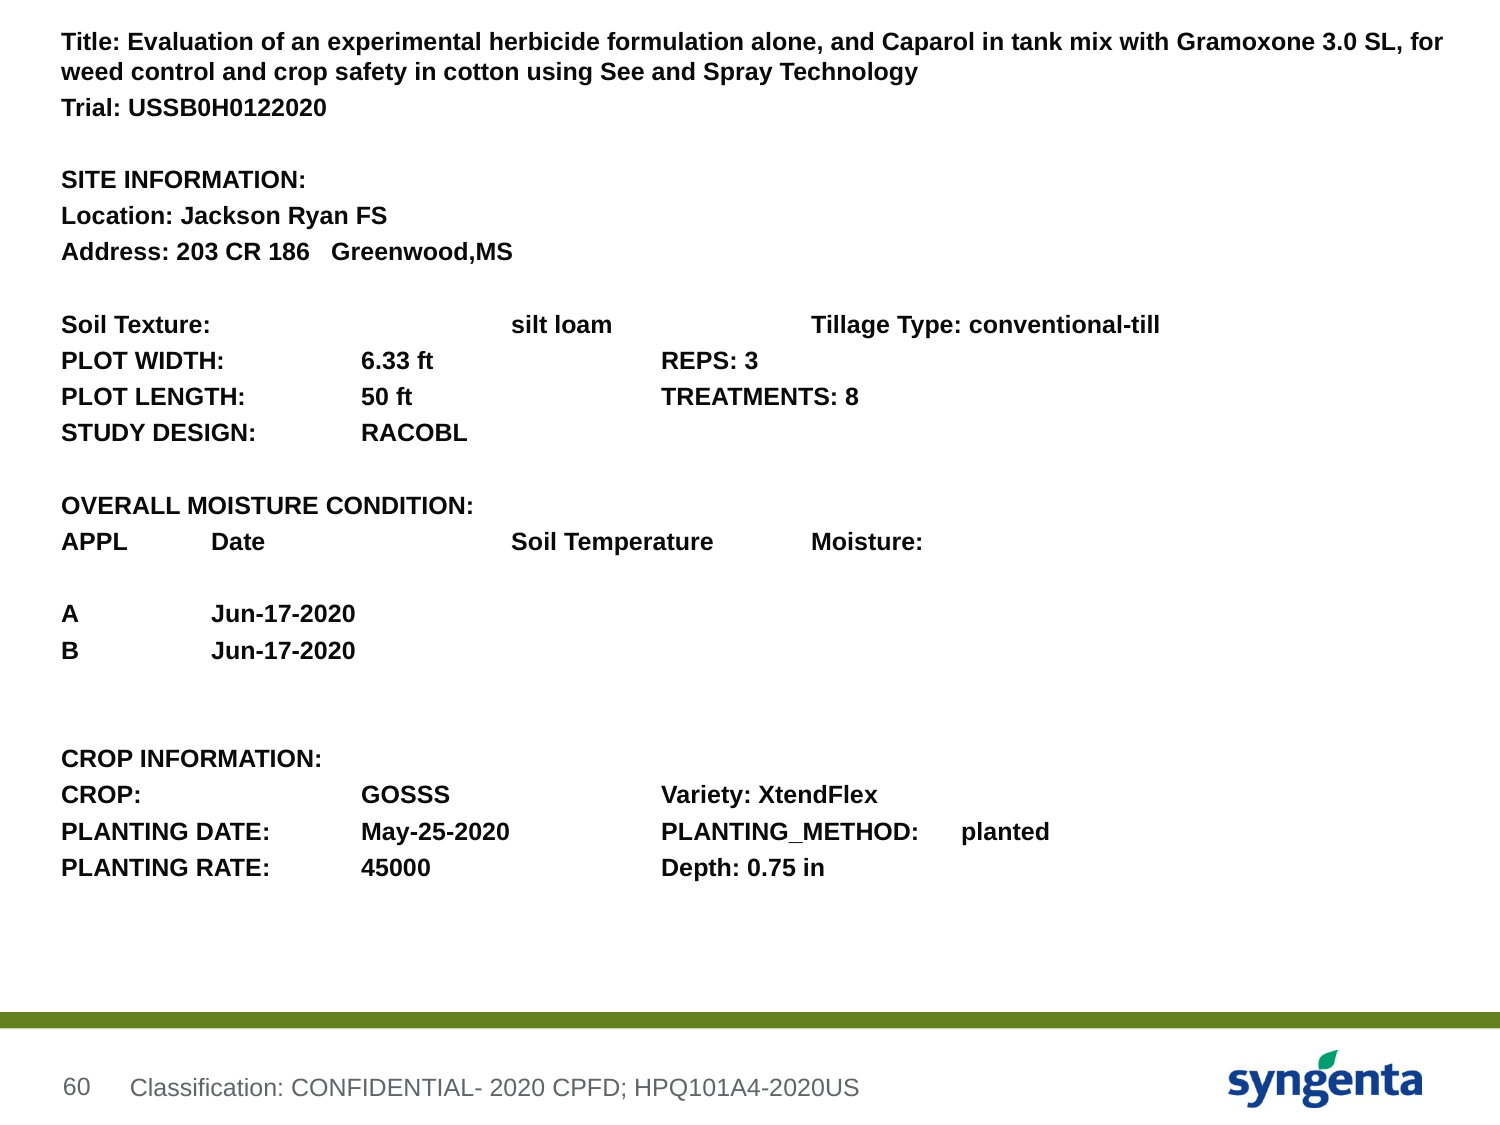

Title: Evaluation of an experimental herbicide formulation alone, and Caparol in tank mix with Gramoxone 3.0 SL, for weed control and crop safety in cotton using See and Spray Technology
Trial: USSB0H0122020

SITE INFORMATION:
Location: Jackson Ryan FS
Address: 203 CR 186   Greenwood,MS

Soil Texture:		silt loam		Tillage Type: conventional-till
PLOT WIDTH: 	6.33 ft		REPS: 3
PLOT LENGTH: 	50 ft		TREATMENTS: 8
STUDY DESIGN: 	RACOBL

OVERALL MOISTURE CONDITION:
APPL	Date		Soil Temperature	Moisture:

A	Jun-17-2020
B	Jun-17-2020

CROP INFORMATION:
CROP: 		GOSSS		Variety: XtendFlex
PLANTING DATE: 	May-25-2020		PLANTING_METHOD: 	planted
PLANTING RATE: 	45000		Depth: 0.75 in
Classification: CONFIDENTIAL- 2020 CPFD; HPQ101A4-2020US